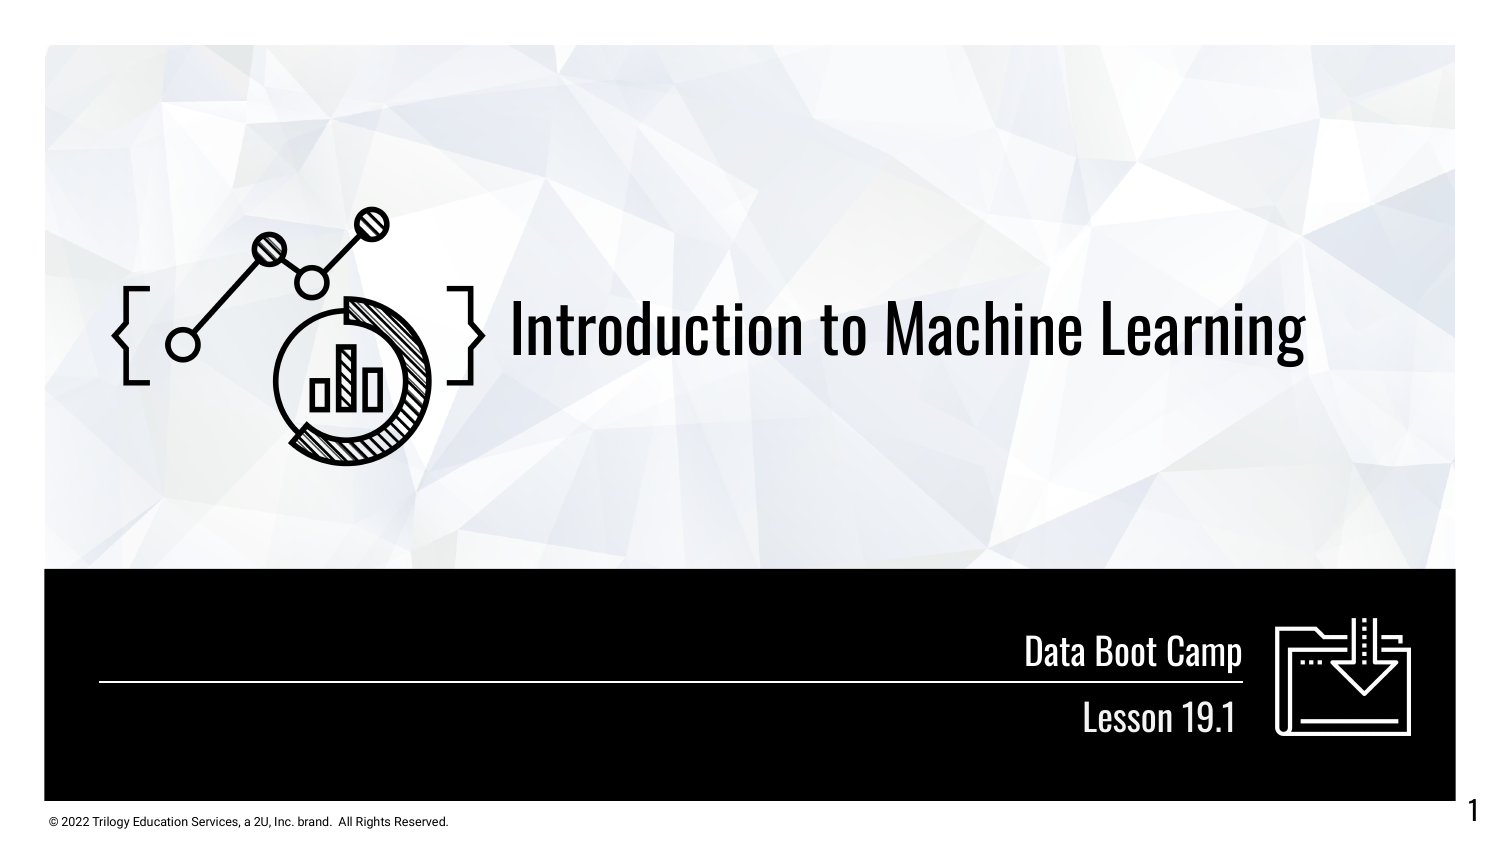

# Introduction to Machine Learning
Lesson 19.1
1